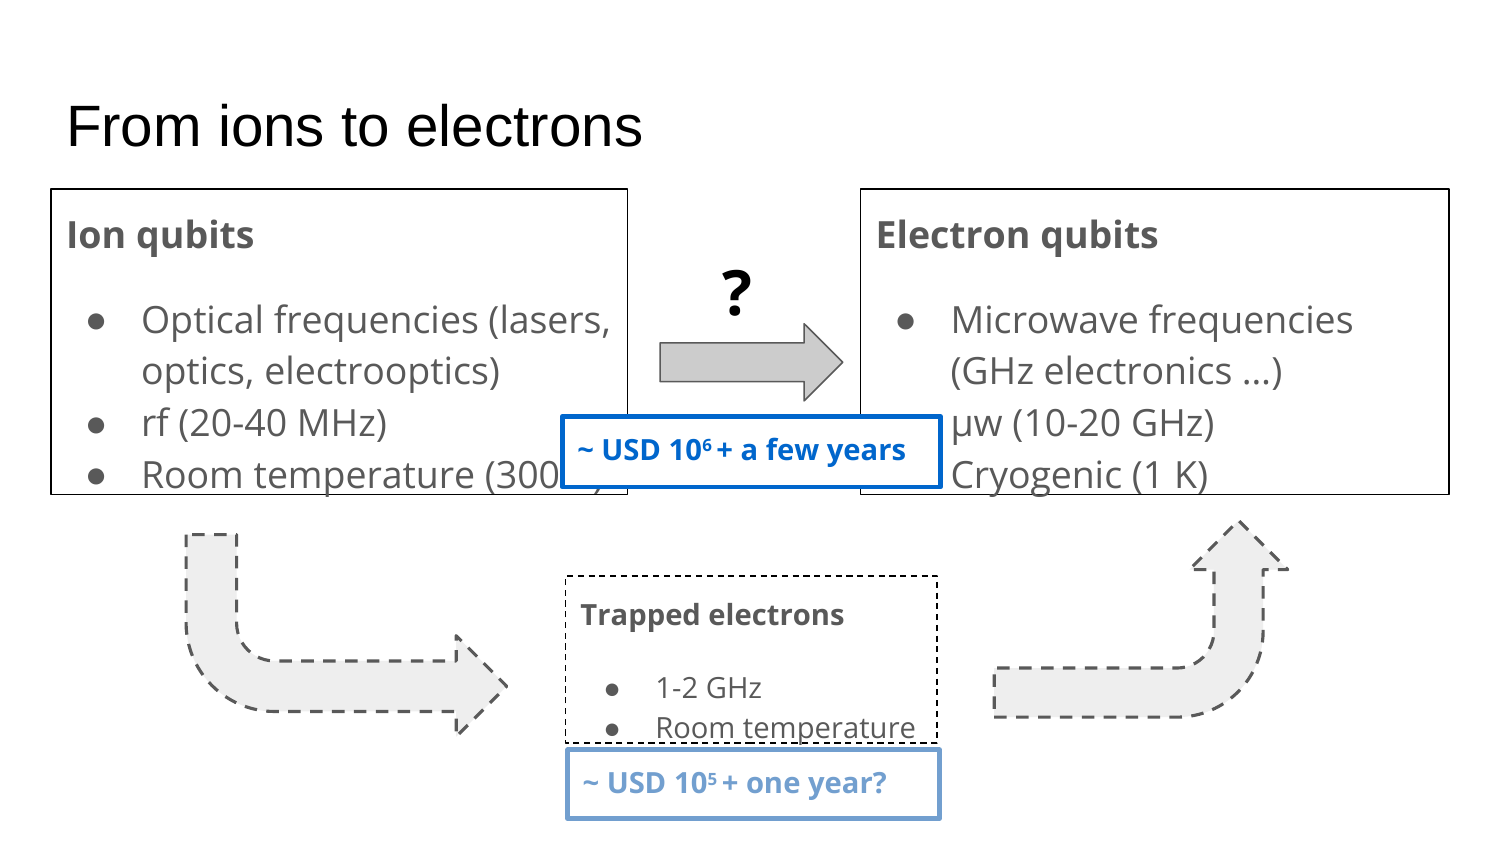

# From ions to electrons
Ion qubits
Optical frequencies (lasers, optics, electrooptics)
rf (20-40 MHz)
Room temperature (300 K)
Electron qubits
Microwave frequencies (GHz electronics …)
μw (10-20 GHz)
Cryogenic (1 K)
?

~ USD 106 + a few years

Trapped electrons
1-2 GHz
Room temperature
~ USD 105 + one year?